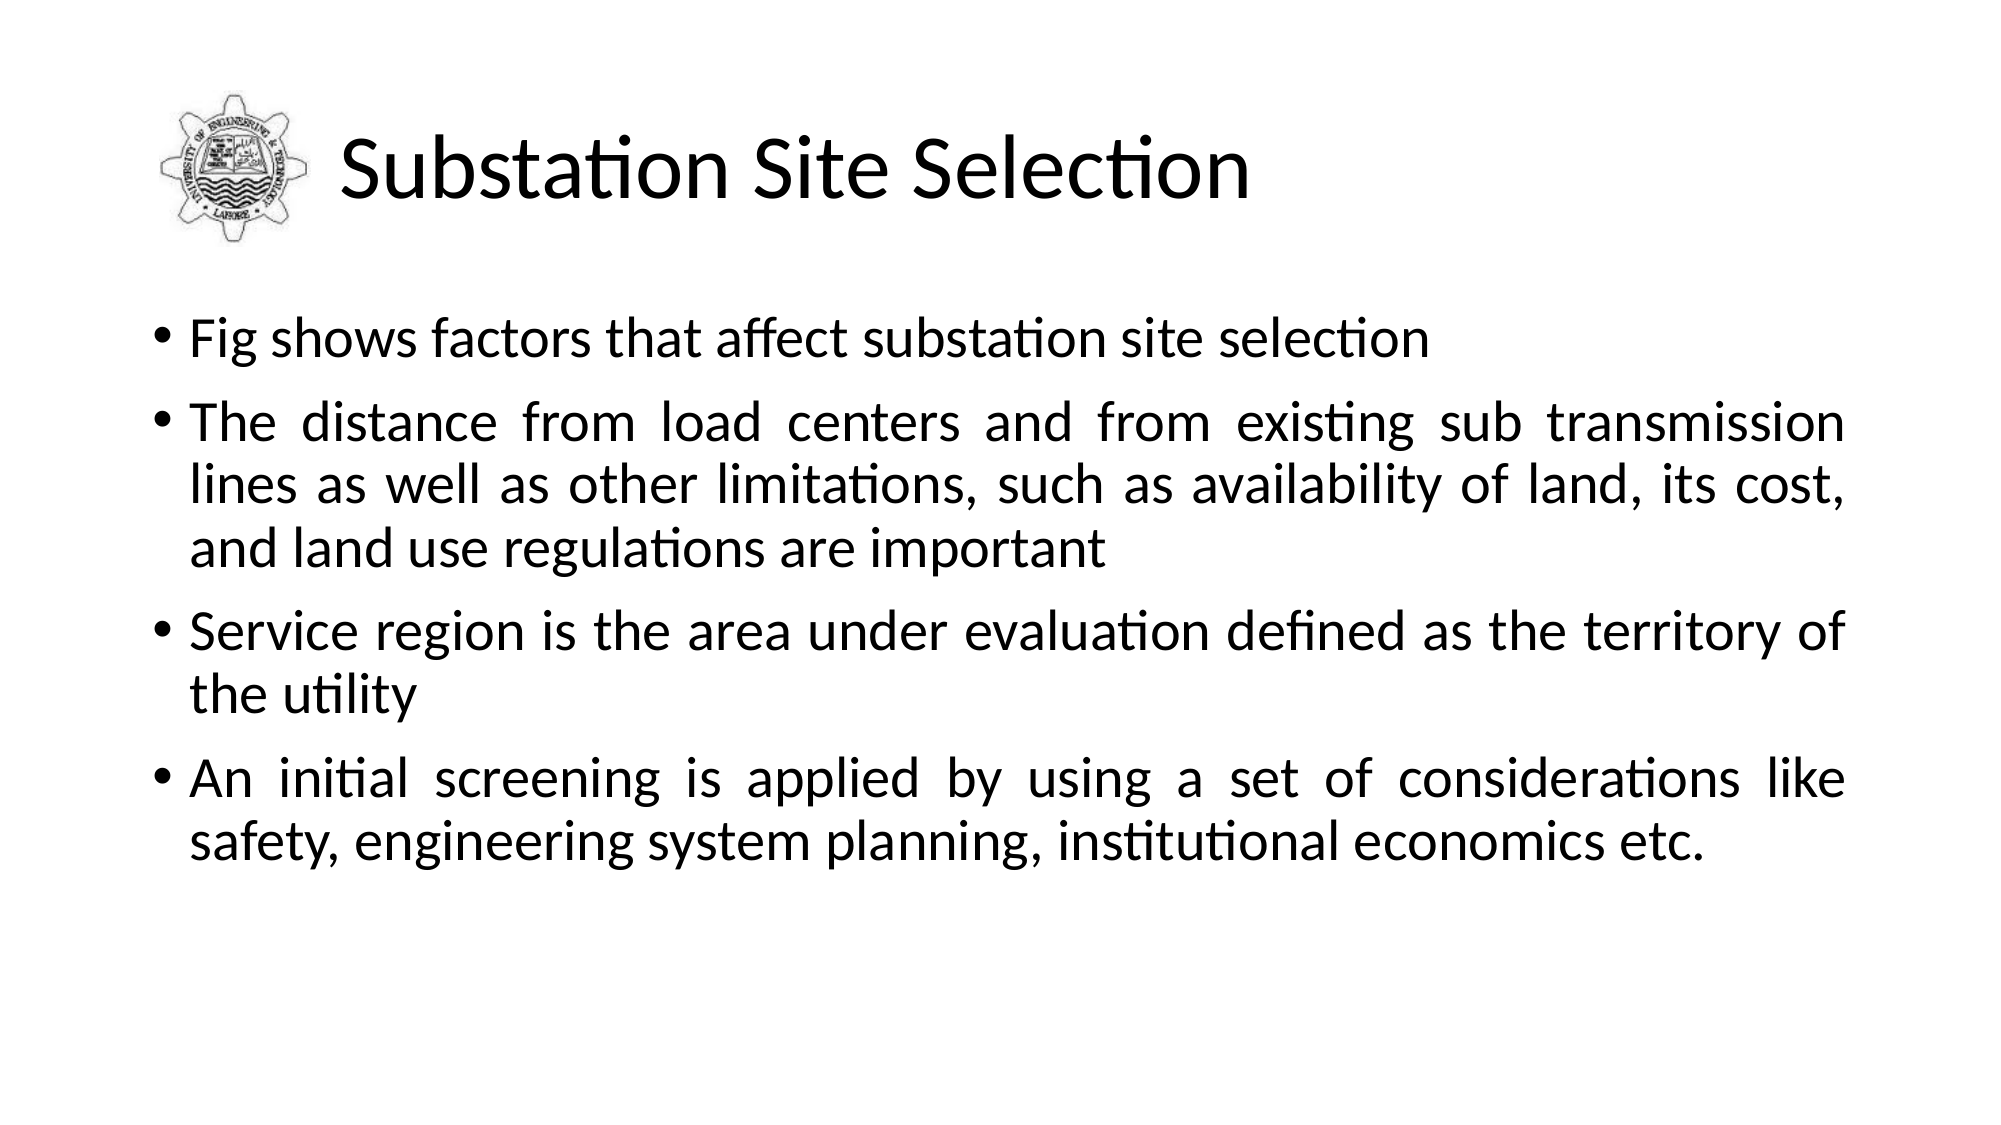

# Substation Site Selection
Fig shows factors that affect substation site selection
The distance from load centers and from existing sub transmission lines as well as other limitations, such as availability of land, its cost, and land use regulations are important
Service region is the area under evaluation defined as the territory of the utility
An initial screening is applied by using a set of considerations like safety, engineering system planning, institutional economics etc.